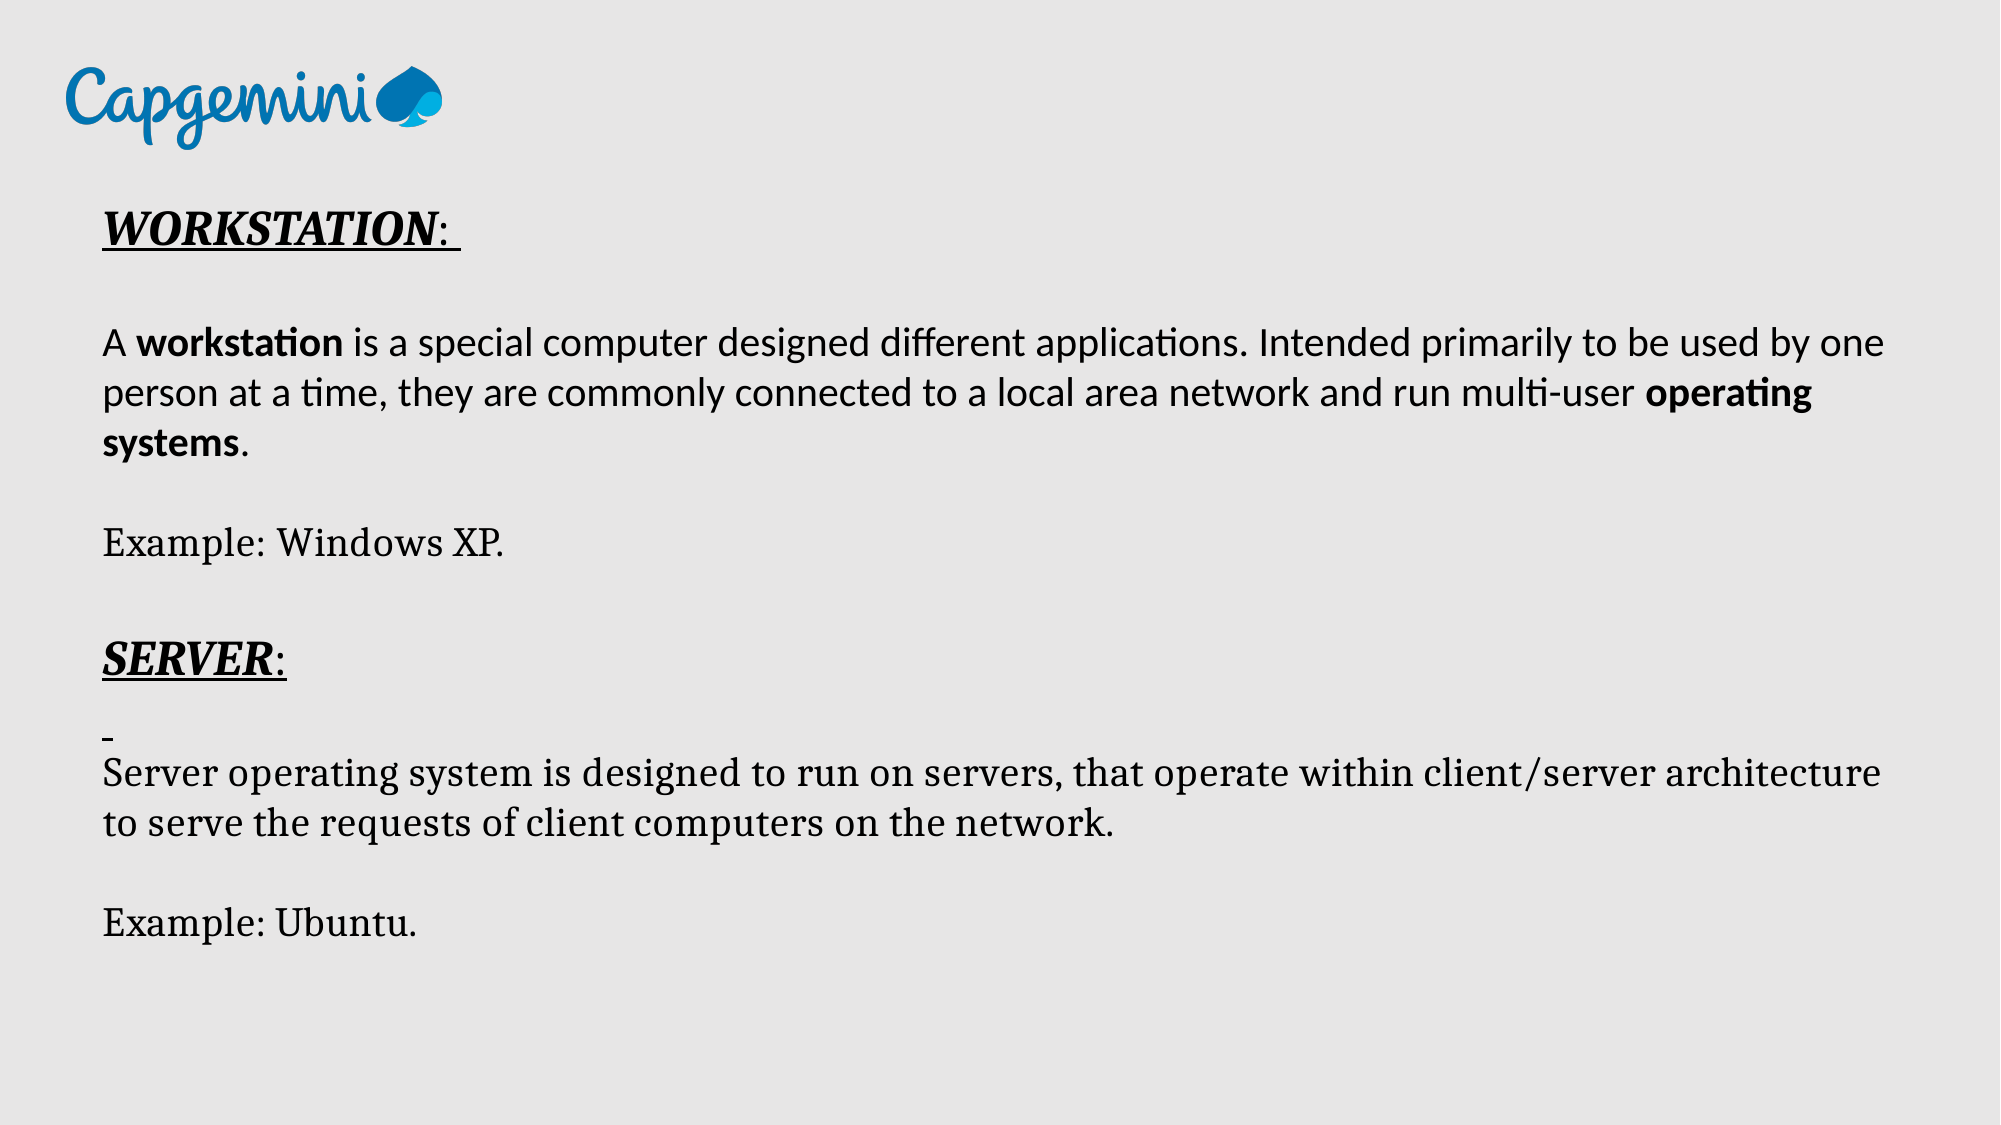

WORKSTATION:

A workstation is a special computer designed different applications. Intended primarily to be used by one person at a time, they are commonly connected to a local area network and run multi-user operating systems.

Example: Windows XP.

SERVER:

Server operating system is designed to run on servers, that operate within client/server architecture to serve the requests of client computers on the network.

Example: Ubuntu.